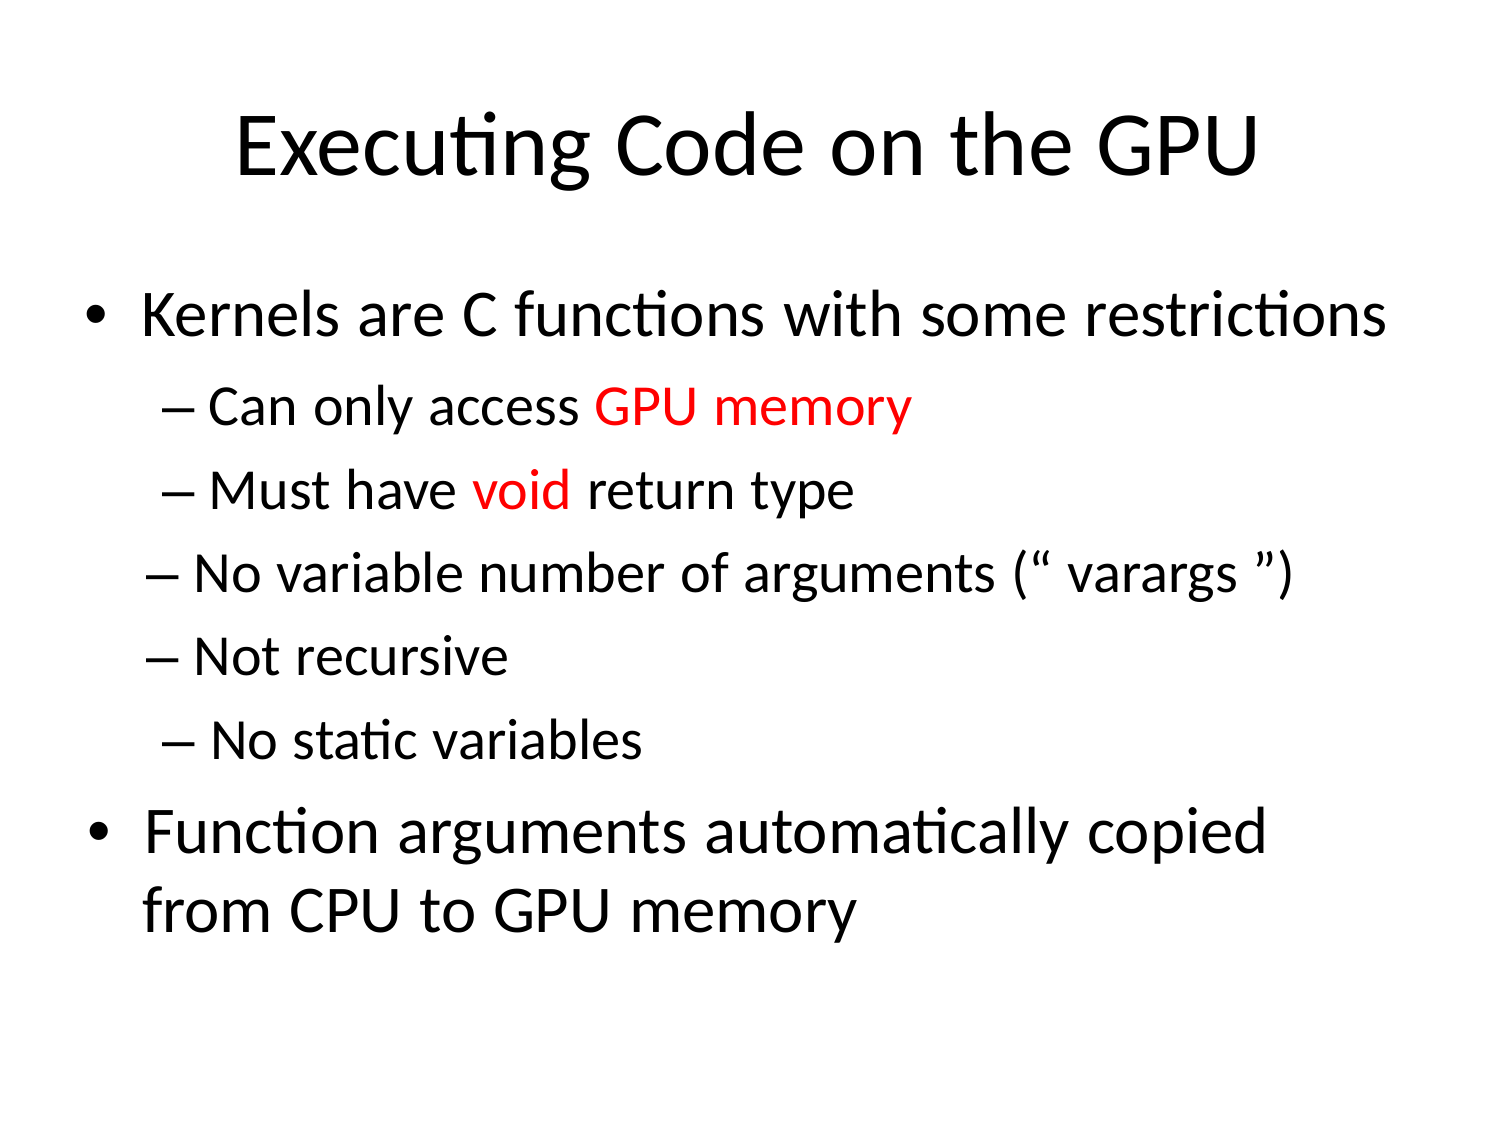

Executing Code on the GPU
•  Kernels are C functions with some restrictions
– Can only access GPU memory
– Must have void return type
– No variable number of arguments (“ varargs ”)
– Not recursive
– No static variables
•  Function arguments automatically copied
from CPU to GPU memory